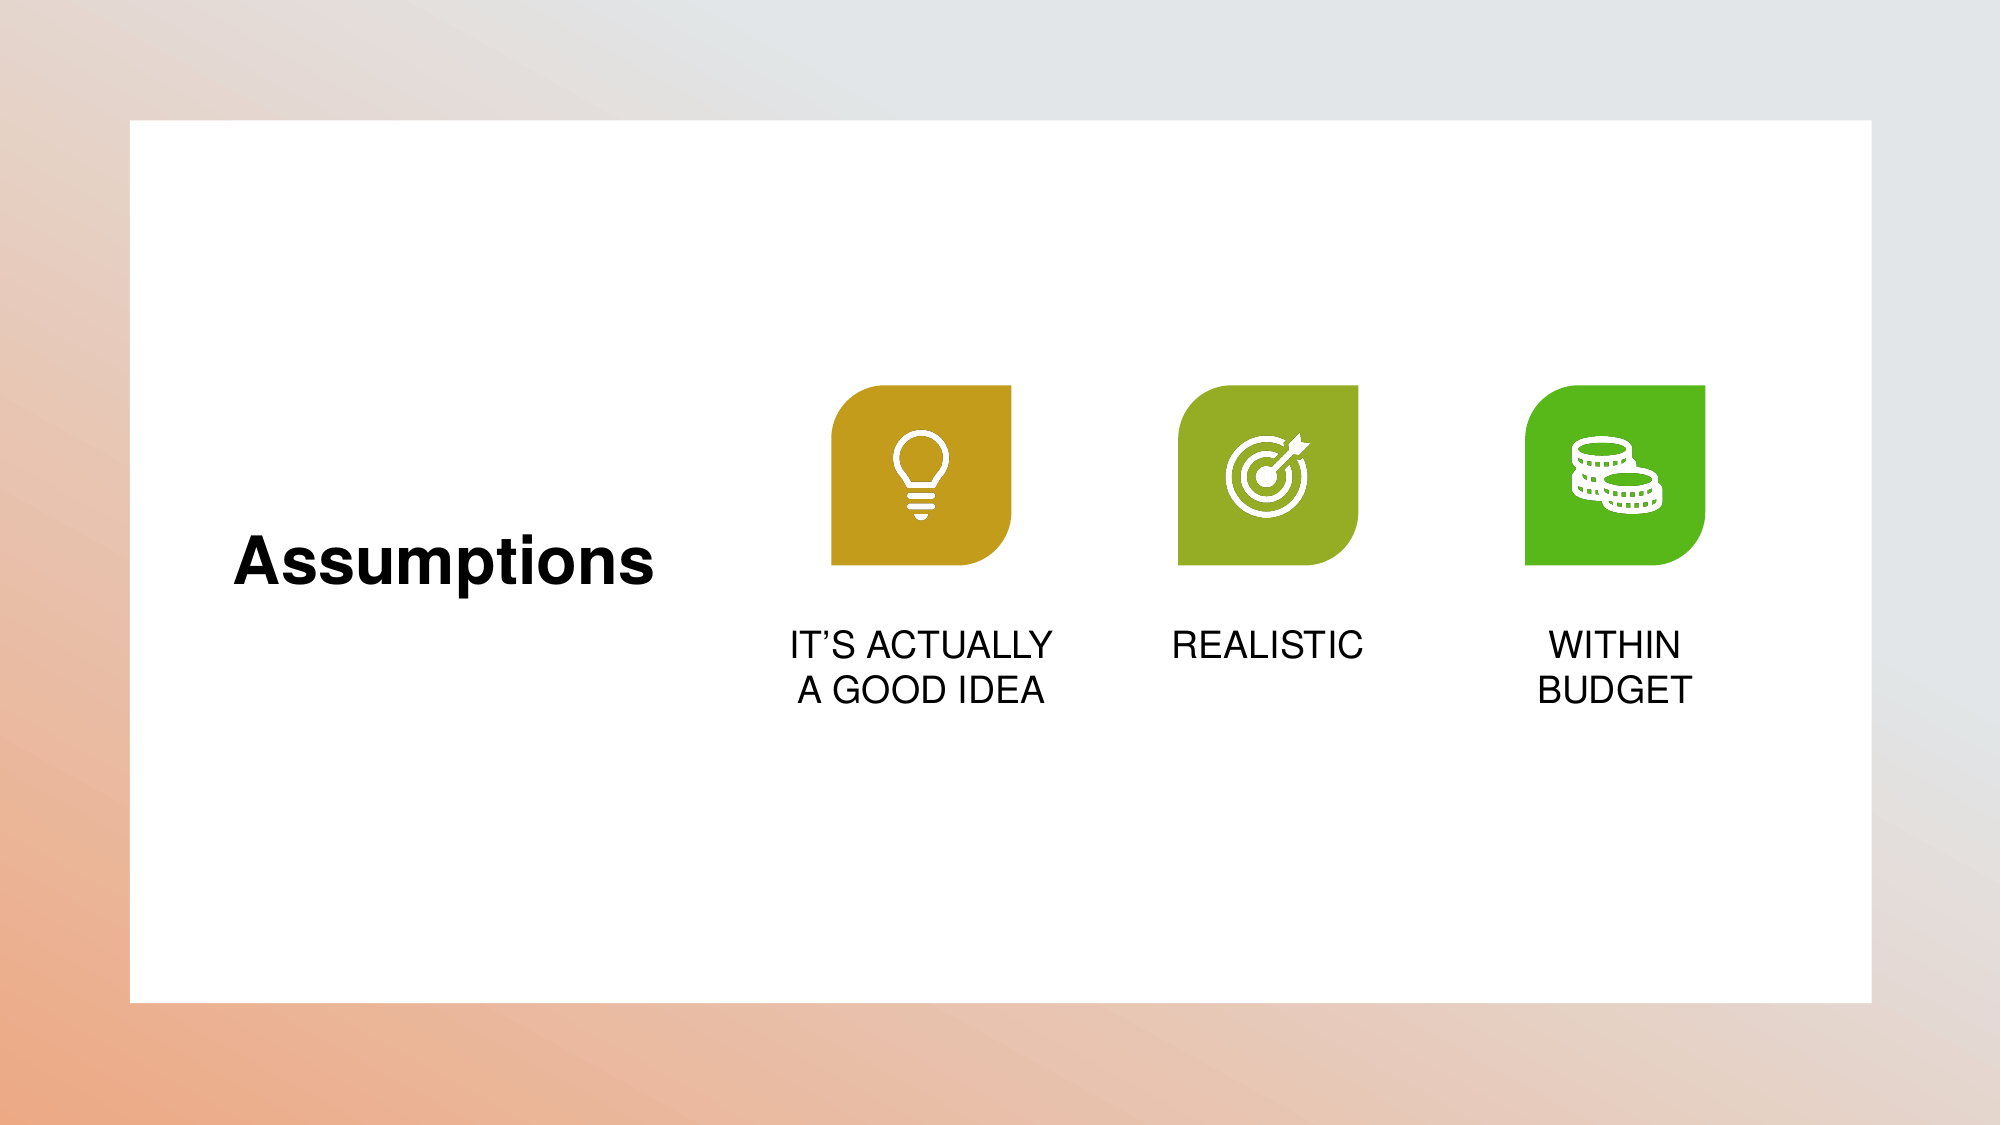

It’s actually a good idea
Realistic
WITHIN budget
# Assumptions